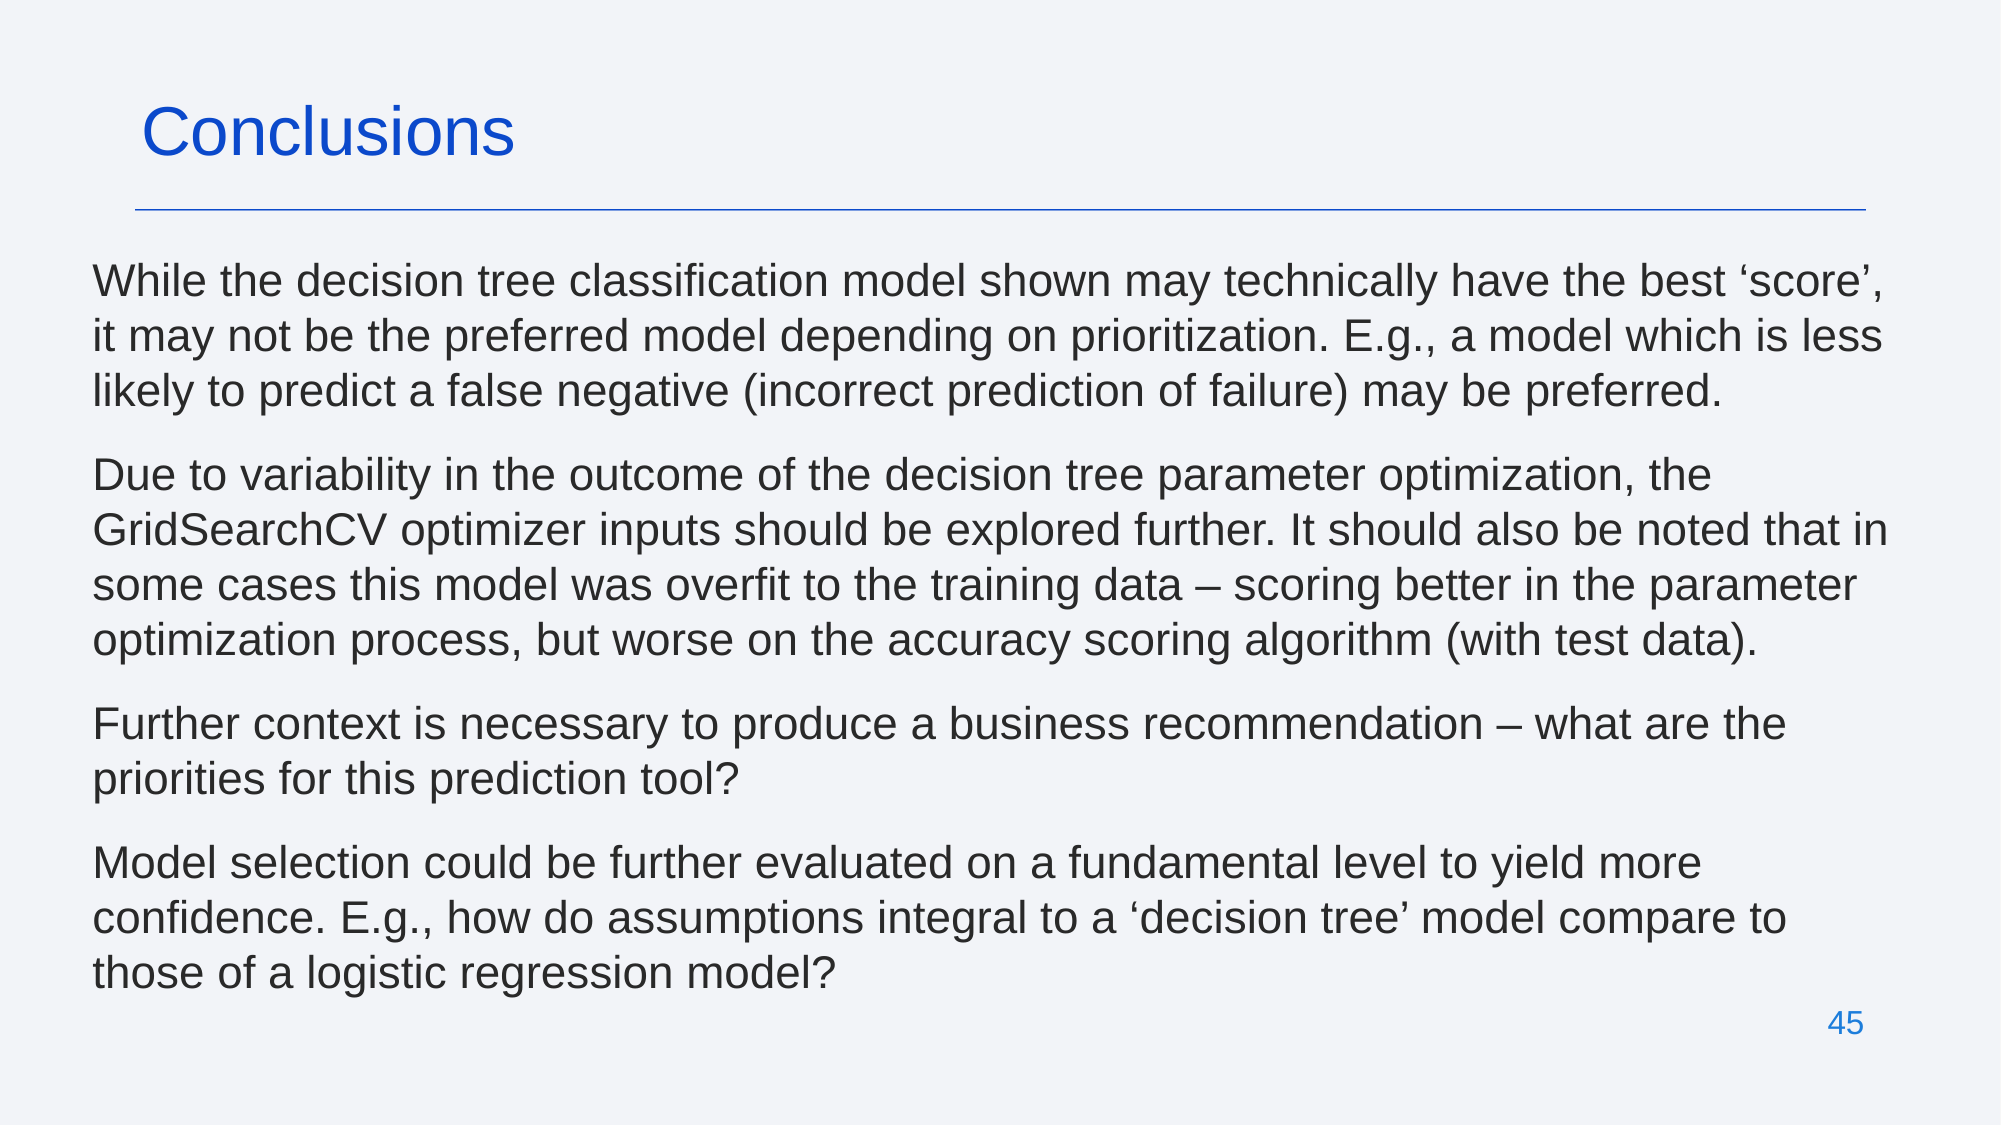

Conclusions
While the decision tree classification model shown may technically have the best ‘score’, it may not be the preferred model depending on prioritization. E.g., a model which is less likely to predict a false negative (incorrect prediction of failure) may be preferred.
Due to variability in the outcome of the decision tree parameter optimization, the GridSearchCV optimizer inputs should be explored further. It should also be noted that in some cases this model was overfit to the training data – scoring better in the parameter optimization process, but worse on the accuracy scoring algorithm (with test data).
Further context is necessary to produce a business recommendation – what are the priorities for this prediction tool?
Model selection could be further evaluated on a fundamental level to yield more confidence. E.g., how do assumptions integral to a ‘decision tree’ model compare to those of a logistic regression model?
45